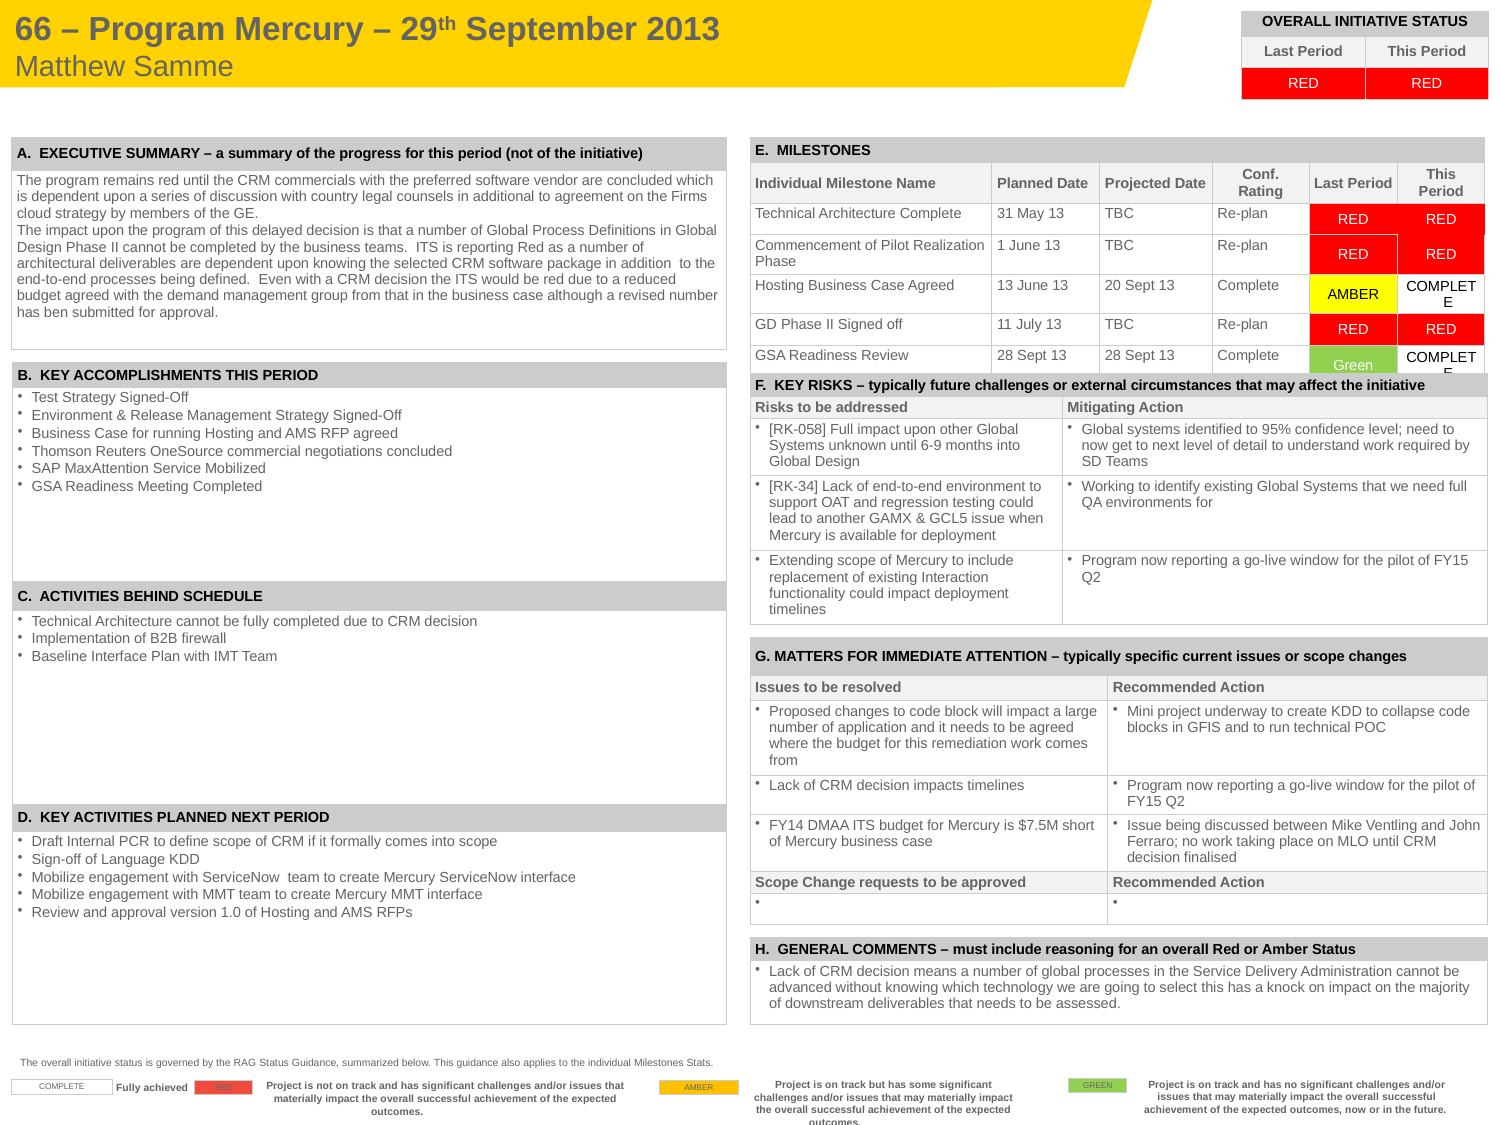

66 – Program Mercury – 29th September 2013
Matthew Samme
| OVERALL INITIATIVE STATUS |  |
| --- | --- |
| Last Period | This Period |
| RED | RED |
| A. EXECUTIVE SUMMARY – a summary of the progress for this period (not of the initiative) |
| --- |
| The program remains red until the CRM commercials with the preferred software vendor are concluded which is dependent upon a series of discussion with country legal counsels in additional to agreement on the Firms cloud strategy by members of the GE. The impact upon the program of this delayed decision is that a number of Global Process Definitions in Global Design Phase II cannot be completed by the business teams. ITS is reporting Red as a number of architectural deliverables are dependent upon knowing the selected CRM software package in addition to the end-to-end processes being defined. Even with a CRM decision the ITS would be red due to a reduced budget agreed with the demand management group from that in the business case although a revised number has ben submitted for approval. |
| E. MILESTONES |  |  |  |  |  |
| --- | --- | --- | --- | --- | --- |
| Individual Milestone Name | Planned Date | Projected Date | Conf. Rating | Last Period | This Period |
| Technical Architecture Complete | 31 May 13 | TBC | Re-plan | RED | RED |
| Commencement of Pilot Realization Phase | 1 June 13 | TBC | Re-plan | RED | RED |
| Hosting Business Case Agreed | 13 June 13 | 20 Sept 13 | Complete | AMBER | COMPLETE |
| GD Phase II Signed off | 11 July 13 | TBC | Re-plan | RED | RED |
| GSA Readiness Review | 28 Sept 13 | 28 Sept 13 | Complete | Green | COMPLETE |
| B. KEY ACCOMPLISHMENTS THIS PERIOD |
| --- |
| Test Strategy Signed-Off Environment & Release Management Strategy Signed-Off Business Case for running Hosting and AMS RFP agreed Thomson Reuters OneSource commercial negotiations concluded SAP MaxAttention Service Mobilized GSA Readiness Meeting Completed |
| C. ACTIVITIES BEHIND SCHEDULE |
| Technical Architecture cannot be fully completed due to CRM decision Implementation of B2B firewall Baseline Interface Plan with IMT Team |
| D. KEY ACTIVITIES PLANNED NEXT PERIOD |
| Draft Internal PCR to define scope of CRM if it formally comes into scope Sign-off of Language KDD Mobilize engagement with ServiceNow team to create Mercury ServiceNow interface Mobilize engagement with MMT team to create Mercury MMT interface Review and approval version 1.0 of Hosting and AMS RFPs |
| F. KEY RISKS – typically future challenges or external circumstances that may affect the initiative |  |
| --- | --- |
| Risks to be addressed | Mitigating Action |
| [RK-058] Full impact upon other Global Systems unknown until 6-9 months into Global Design | Global systems identified to 95% confidence level; need to now get to next level of detail to understand work required by SD Teams |
| [RK-34] Lack of end-to-end environment to support OAT and regression testing could lead to another GAMX & GCL5 issue when Mercury is available for deployment | Working to identify existing Global Systems that we need full QA environments for |
| Extending scope of Mercury to include replacement of existing Interaction functionality could impact deployment timelines | Program now reporting a go-live window for the pilot of FY15 Q2 |
| G. MATTERS FOR IMMEDIATE ATTENTION – typically specific current issues or scope changes |  |
| --- | --- |
| Issues to be resolved | Recommended Action |
| Proposed changes to code block will impact a large number of application and it needs to be agreed where the budget for this remediation work comes from | Mini project underway to create KDD to collapse code blocks in GFIS and to run technical POC |
| Lack of CRM decision impacts timelines | Program now reporting a go-live window for the pilot of FY15 Q2 |
| FY14 DMAA ITS budget for Mercury is $7.5M short of Mercury business case | Issue being discussed between Mike Ventling and John Ferraro; no work taking place on MLO until CRM decision finalised |
| Scope Change requests to be approved | Recommended Action |
|  |  |
| H. GENERAL COMMENTS – must include reasoning for an overall Red or Amber Status |
| --- |
| Lack of CRM decision means a number of global processes in the Service Delivery Administration cannot be advanced without knowing which technology we are going to select this has a knock on impact on the majority of downstream deliverables that needs to be assessed. |
The overall initiative status is governed by the RAG Status Guidance, summarized below. This guidance also applies to the individual Milestones Stats.

Project is on track and has no significant challenges and/or issues that may materially impact the overall successful achievement of the expected outcomes, now or in the future.

Project is on track but has some significant challenges and/or issues that may materially impact the overall successful achievement of the expected outcomes.

Project is not on track and has significant challenges and/or issues that materially impact the overall successful achievement of the expected outcomes.
Fully achieved
| GREEN |
| --- |
| COMPLETE |
| --- |
| AMBER |
| --- |
| RED |
| --- |